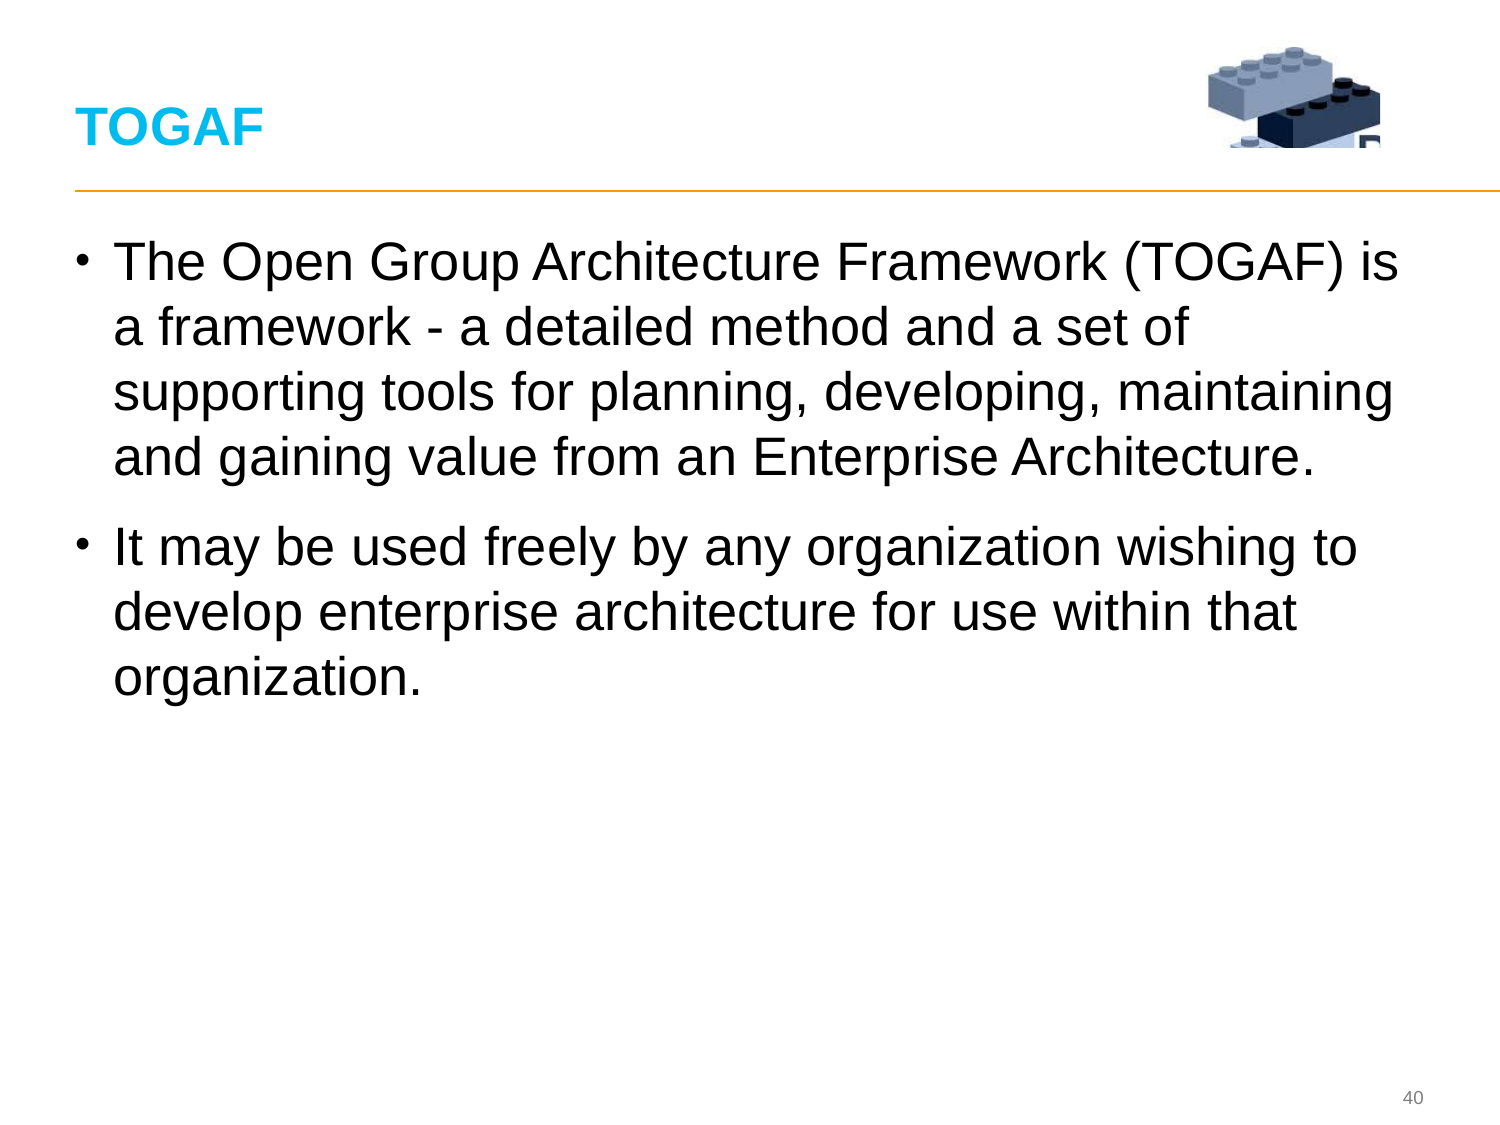

# TOGAF
The Open Group Architecture Framework (TOGAF) is a framework - a detailed method and a set of supporting tools for planning, developing, maintaining and gaining value from an Enterprise Architecture.
It may be used freely by any organization wishing to develop enterprise architecture for use within that organization.